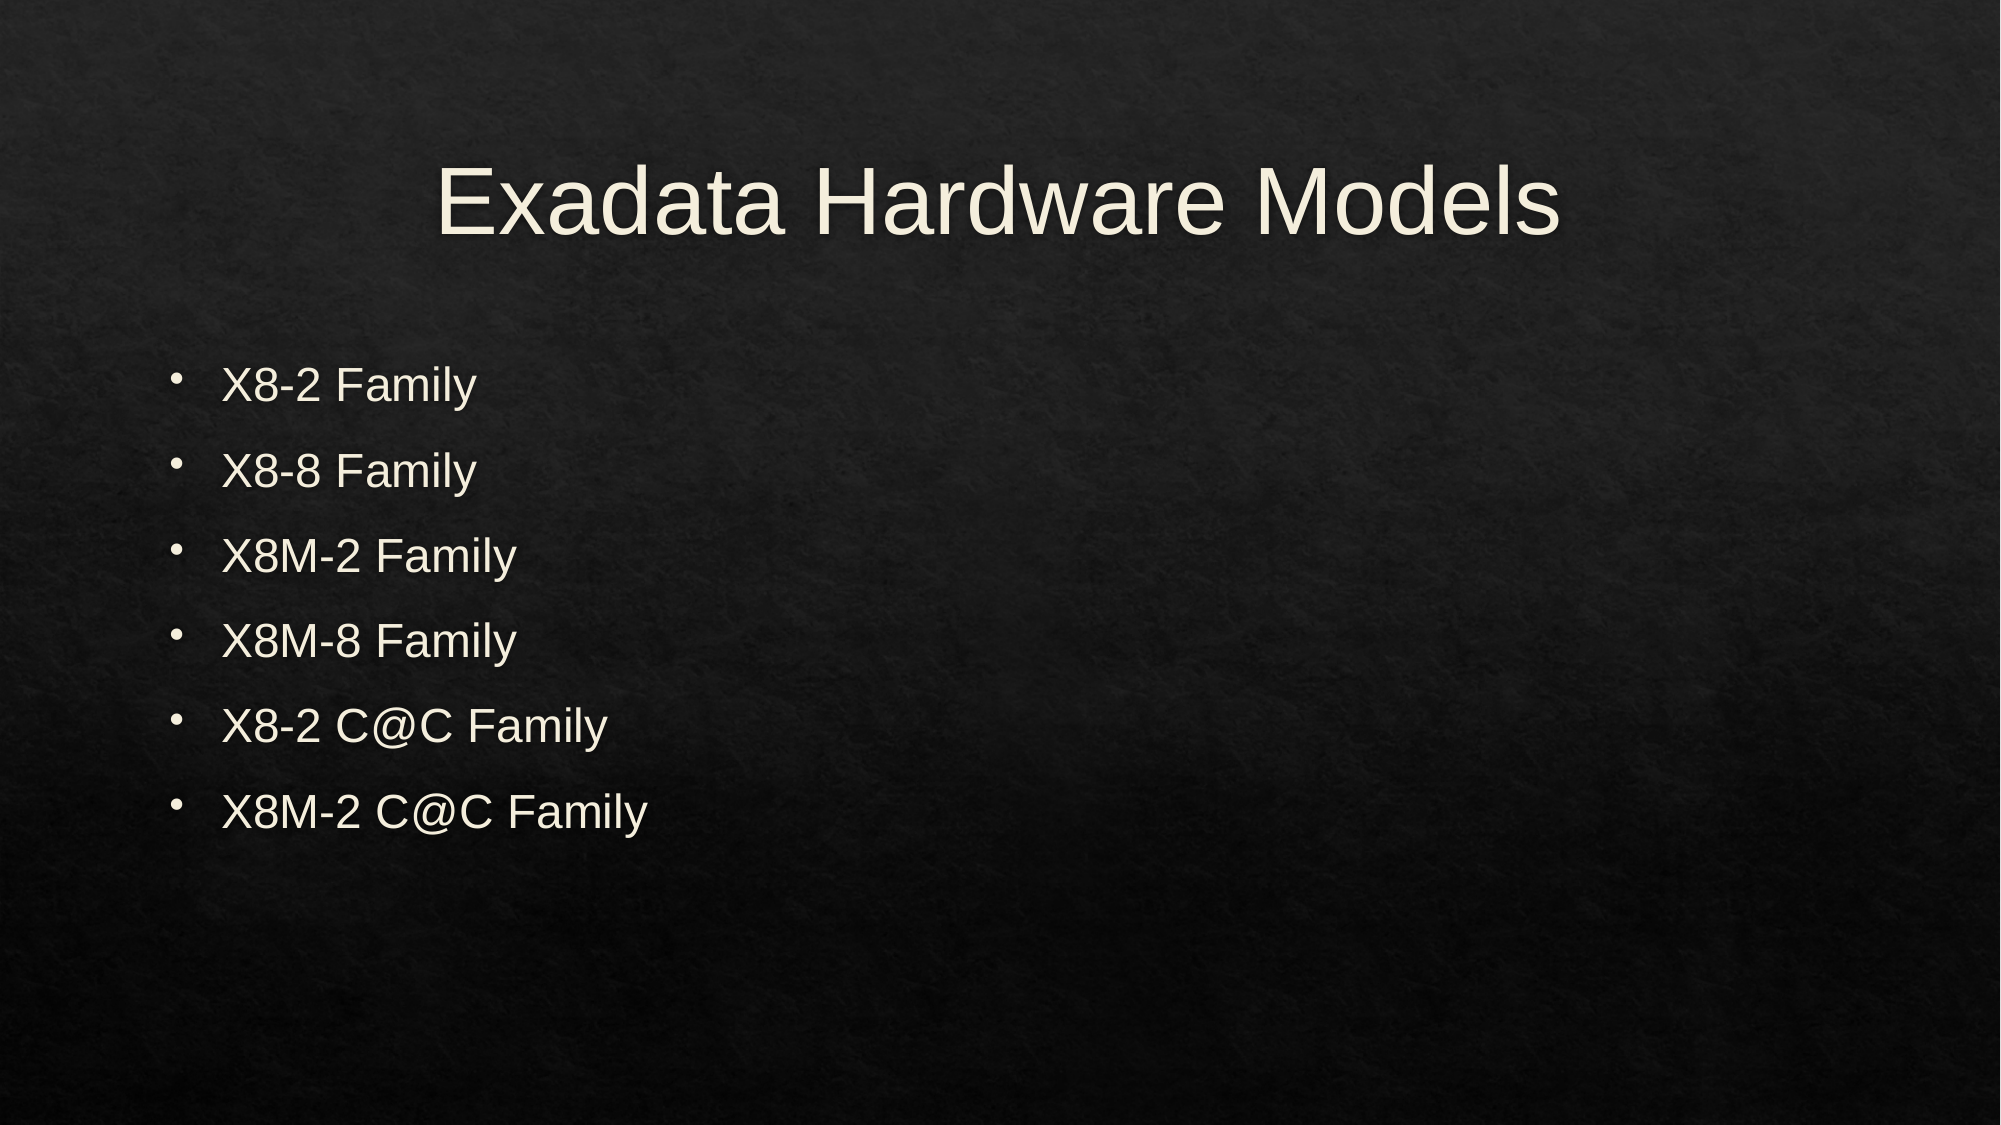

# Exadata Hardware Models
X8-2 Family
X8-8 Family
X8M-2 Family
X8M-8 Family
X8-2 C@C Family
X8M-2 C@C Family